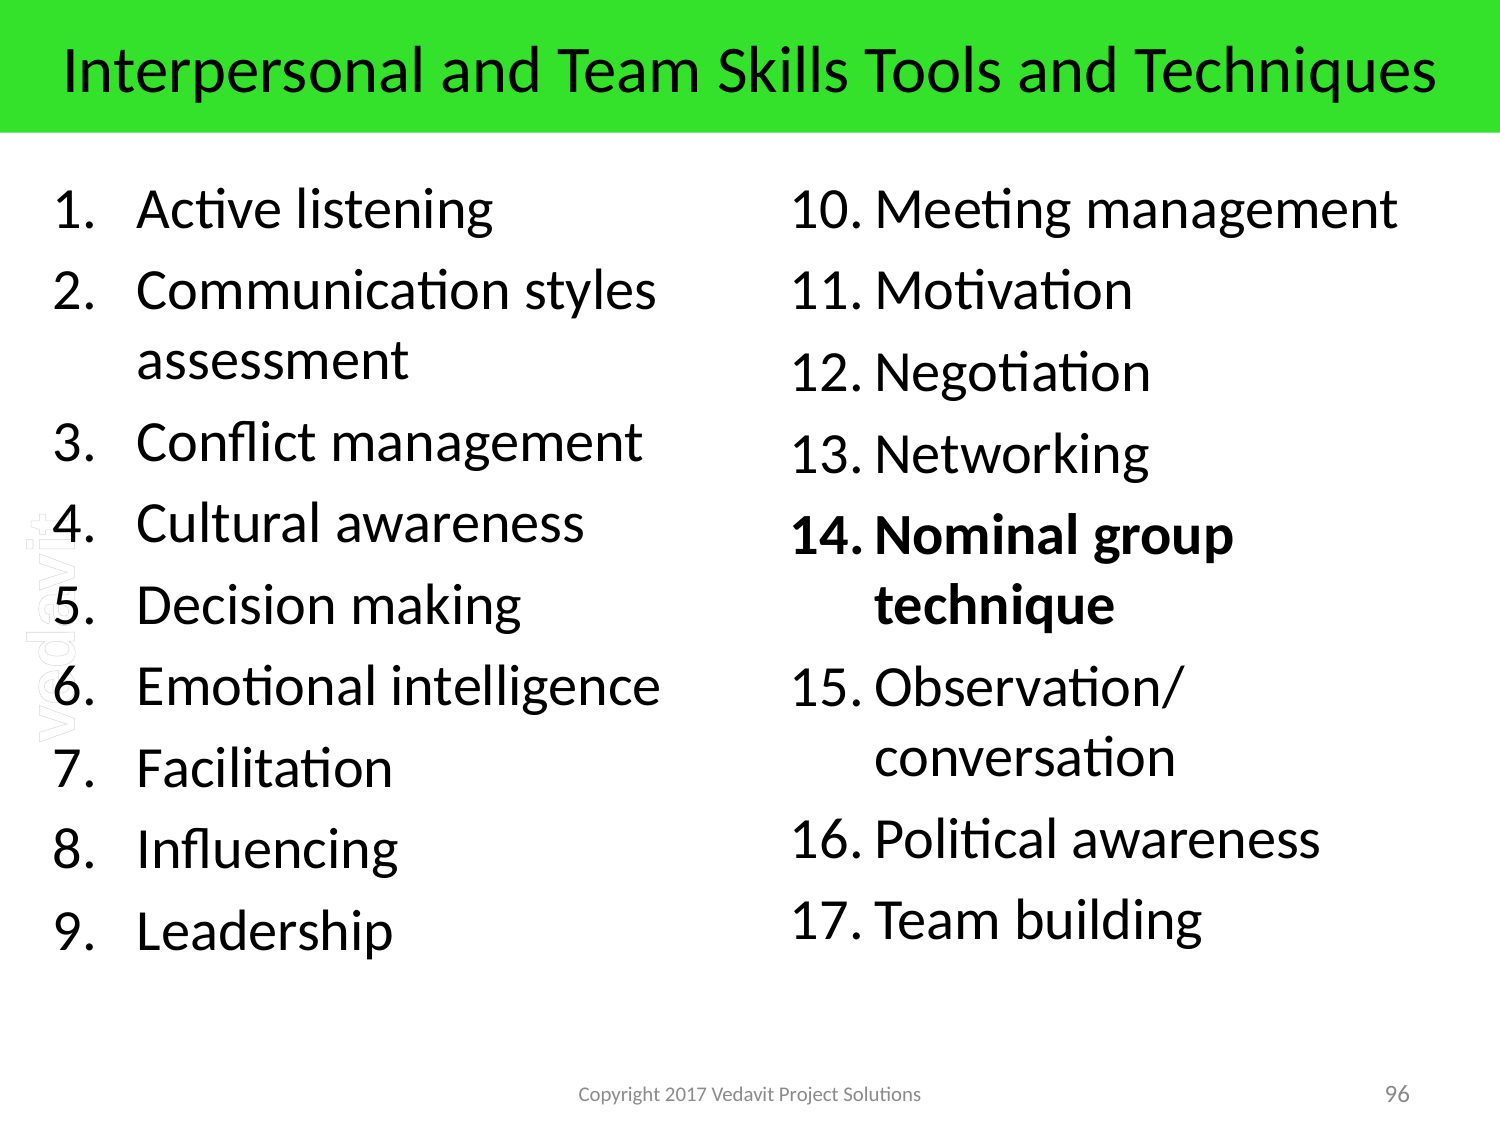

# Interpersonal and Team Skills Tools and Techniques
Active listening
Communication styles assessment
Conflict management
Cultural awareness
Decision making
Emotional intelligence
Facilitation
Influencing
Leadership
Meeting management
Motivation
Negotiation
Networking
Nominal group technique
Observation/ conversation
Political awareness
Team building

Copyright 2017 Vedavit Project Solutions
96